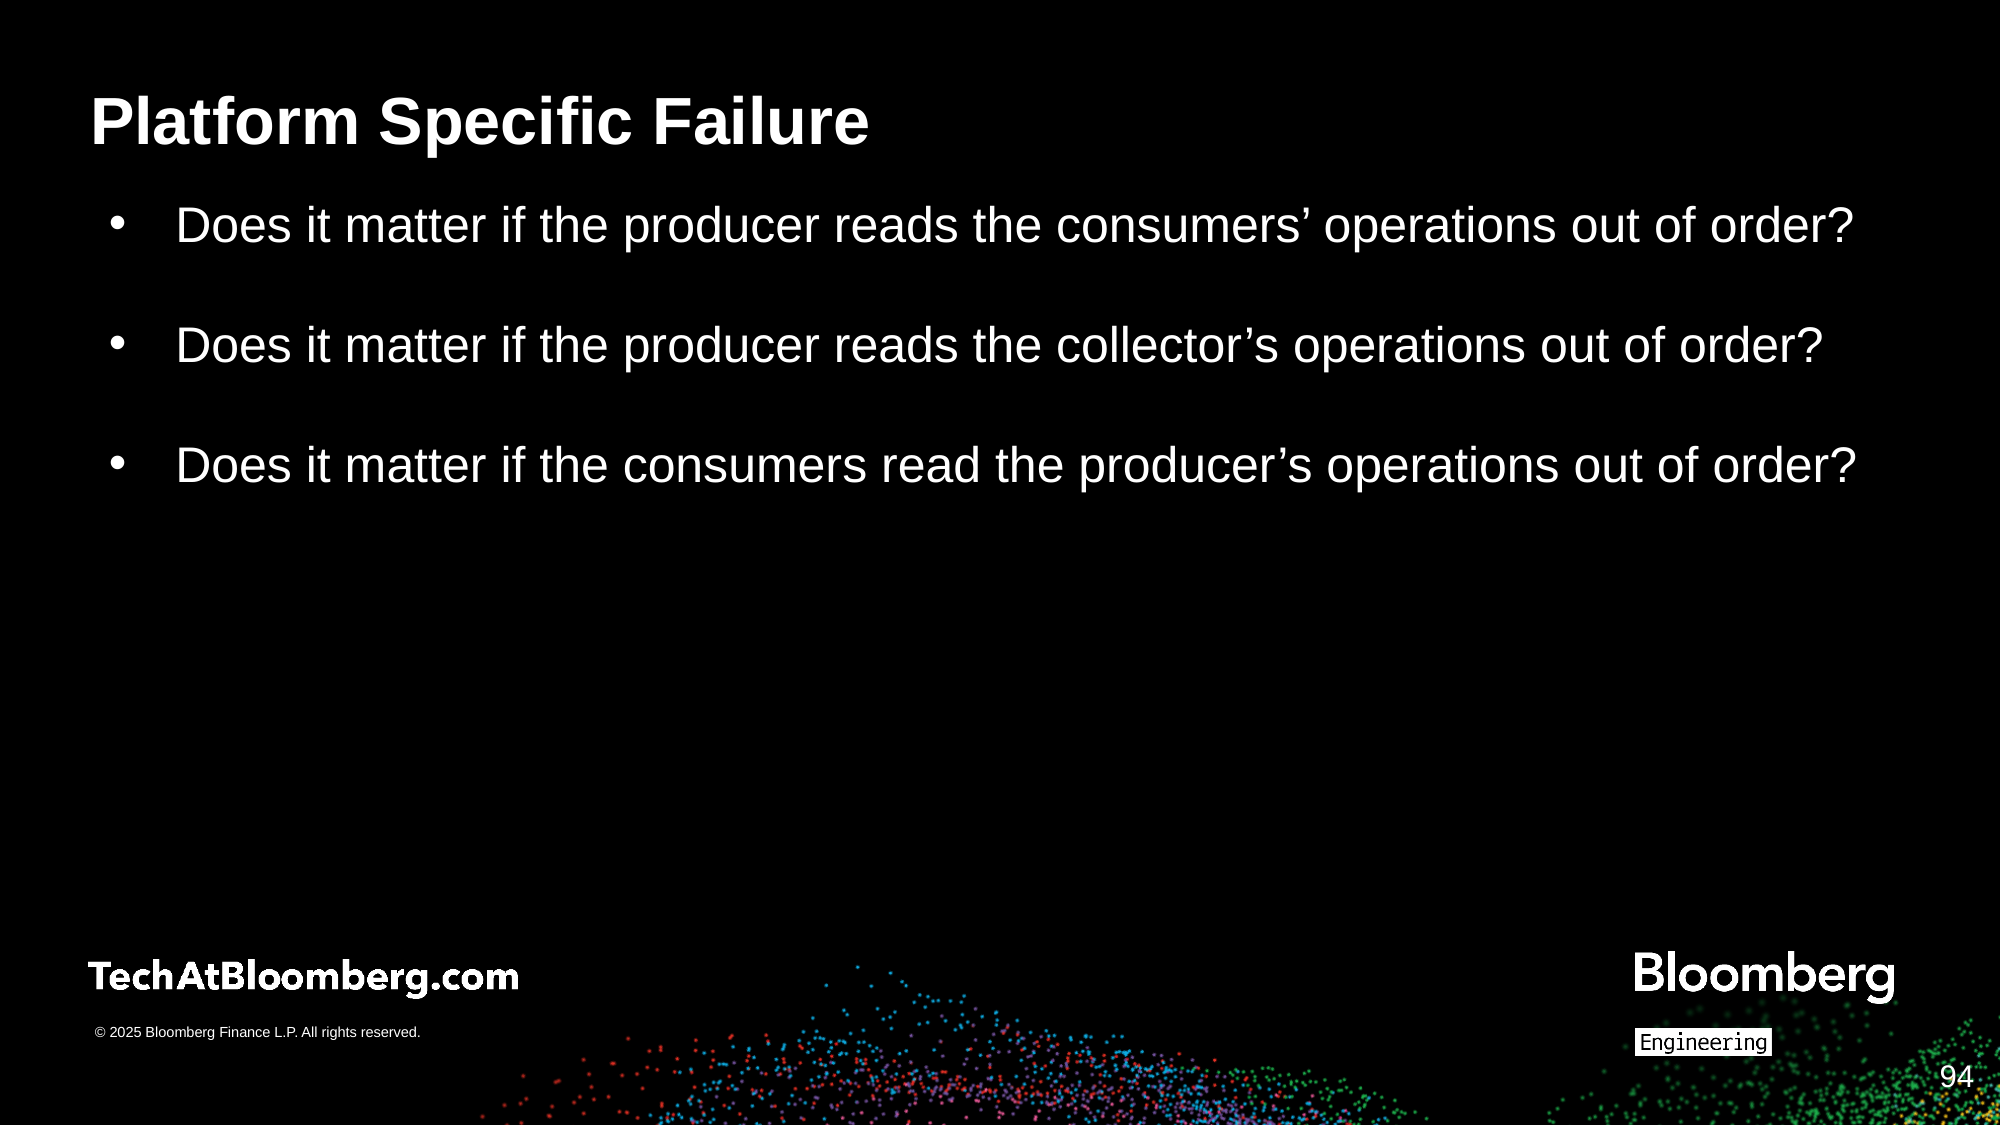

# Platform Specific Failure
Does it matter if the producer reads the consumers’ operations out of order?

Does it matter if the producer reads the collector’s operations out of order?

Does it matter if the consumers read the producer’s operations out of order?

94